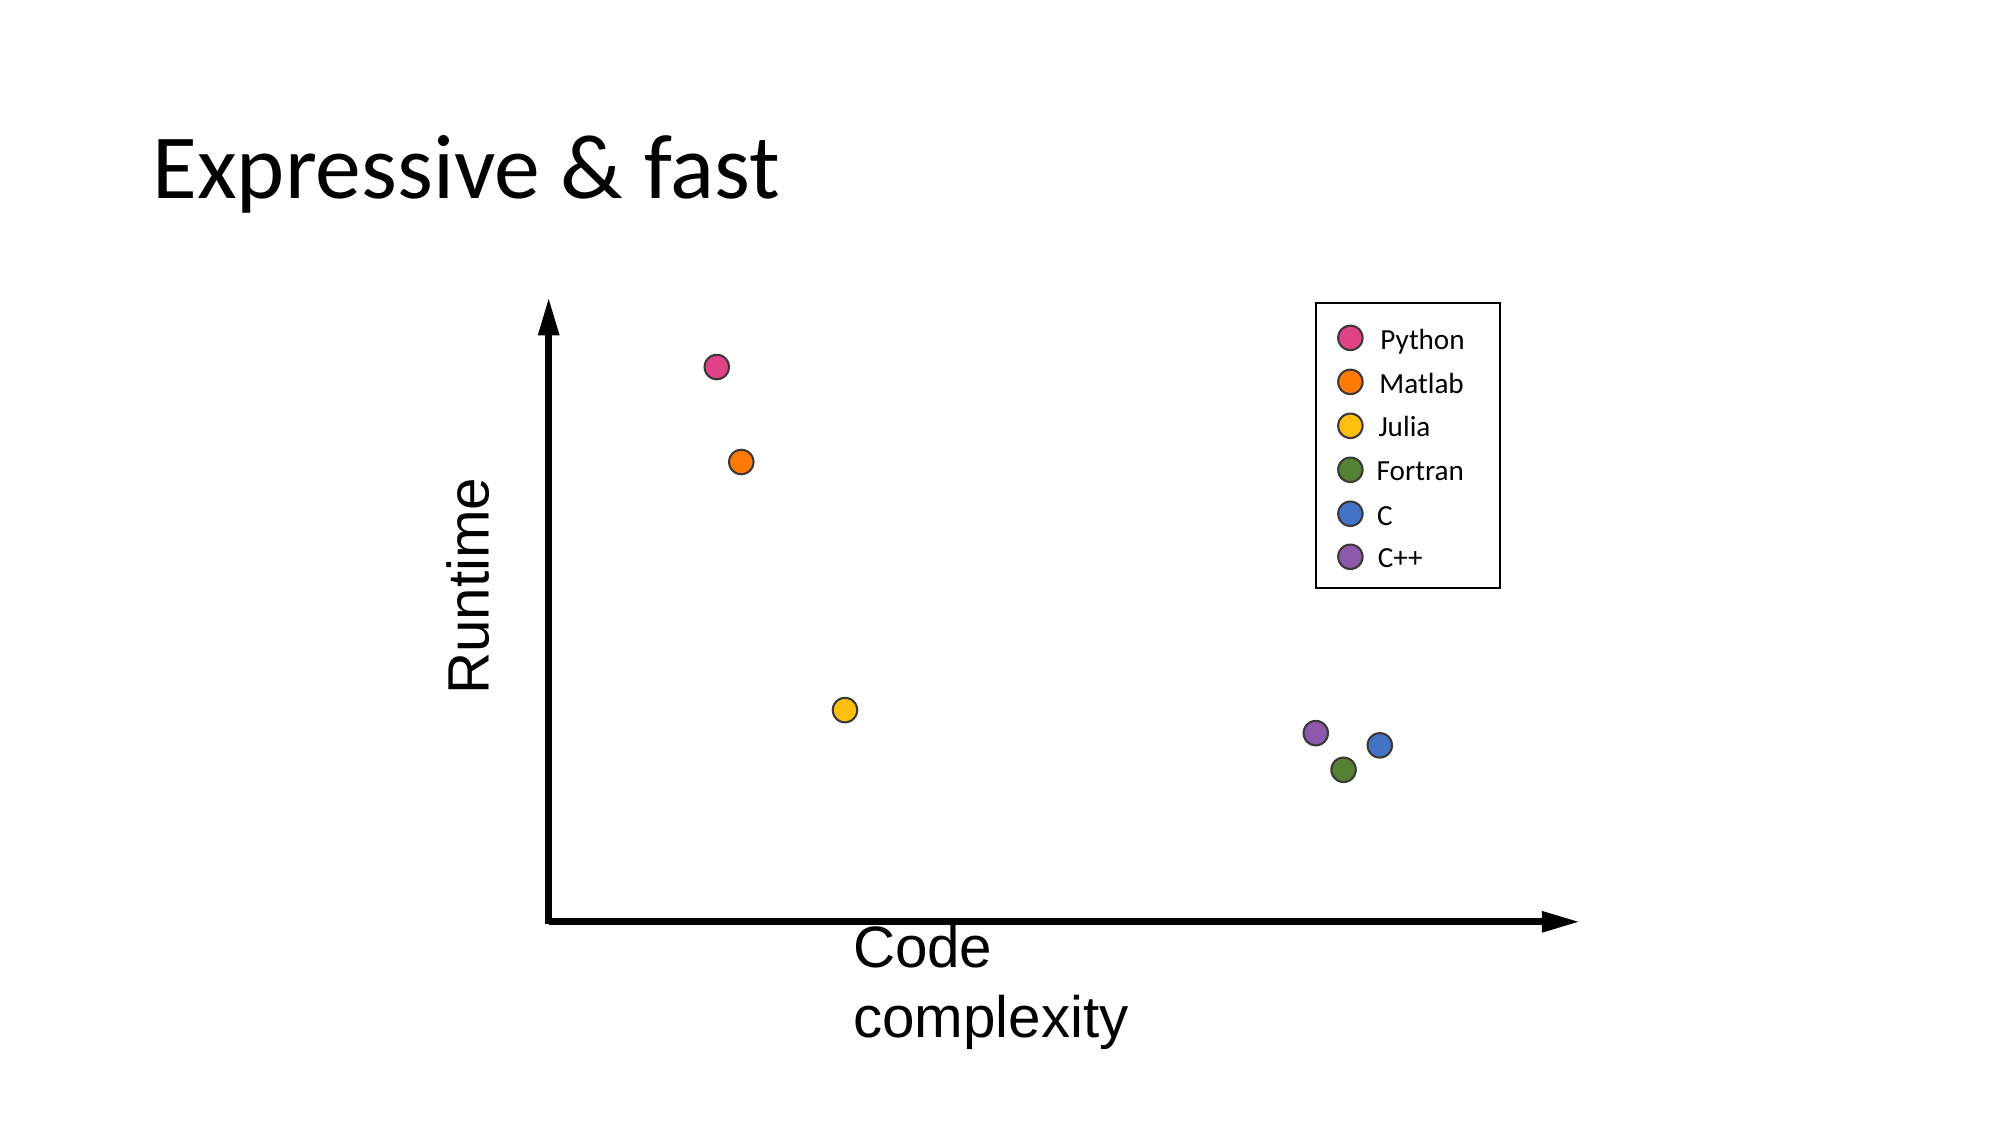

# Expressive & fast

Python

Matlab

Julia

Fortran

C

C++

Runtime

Code complexity